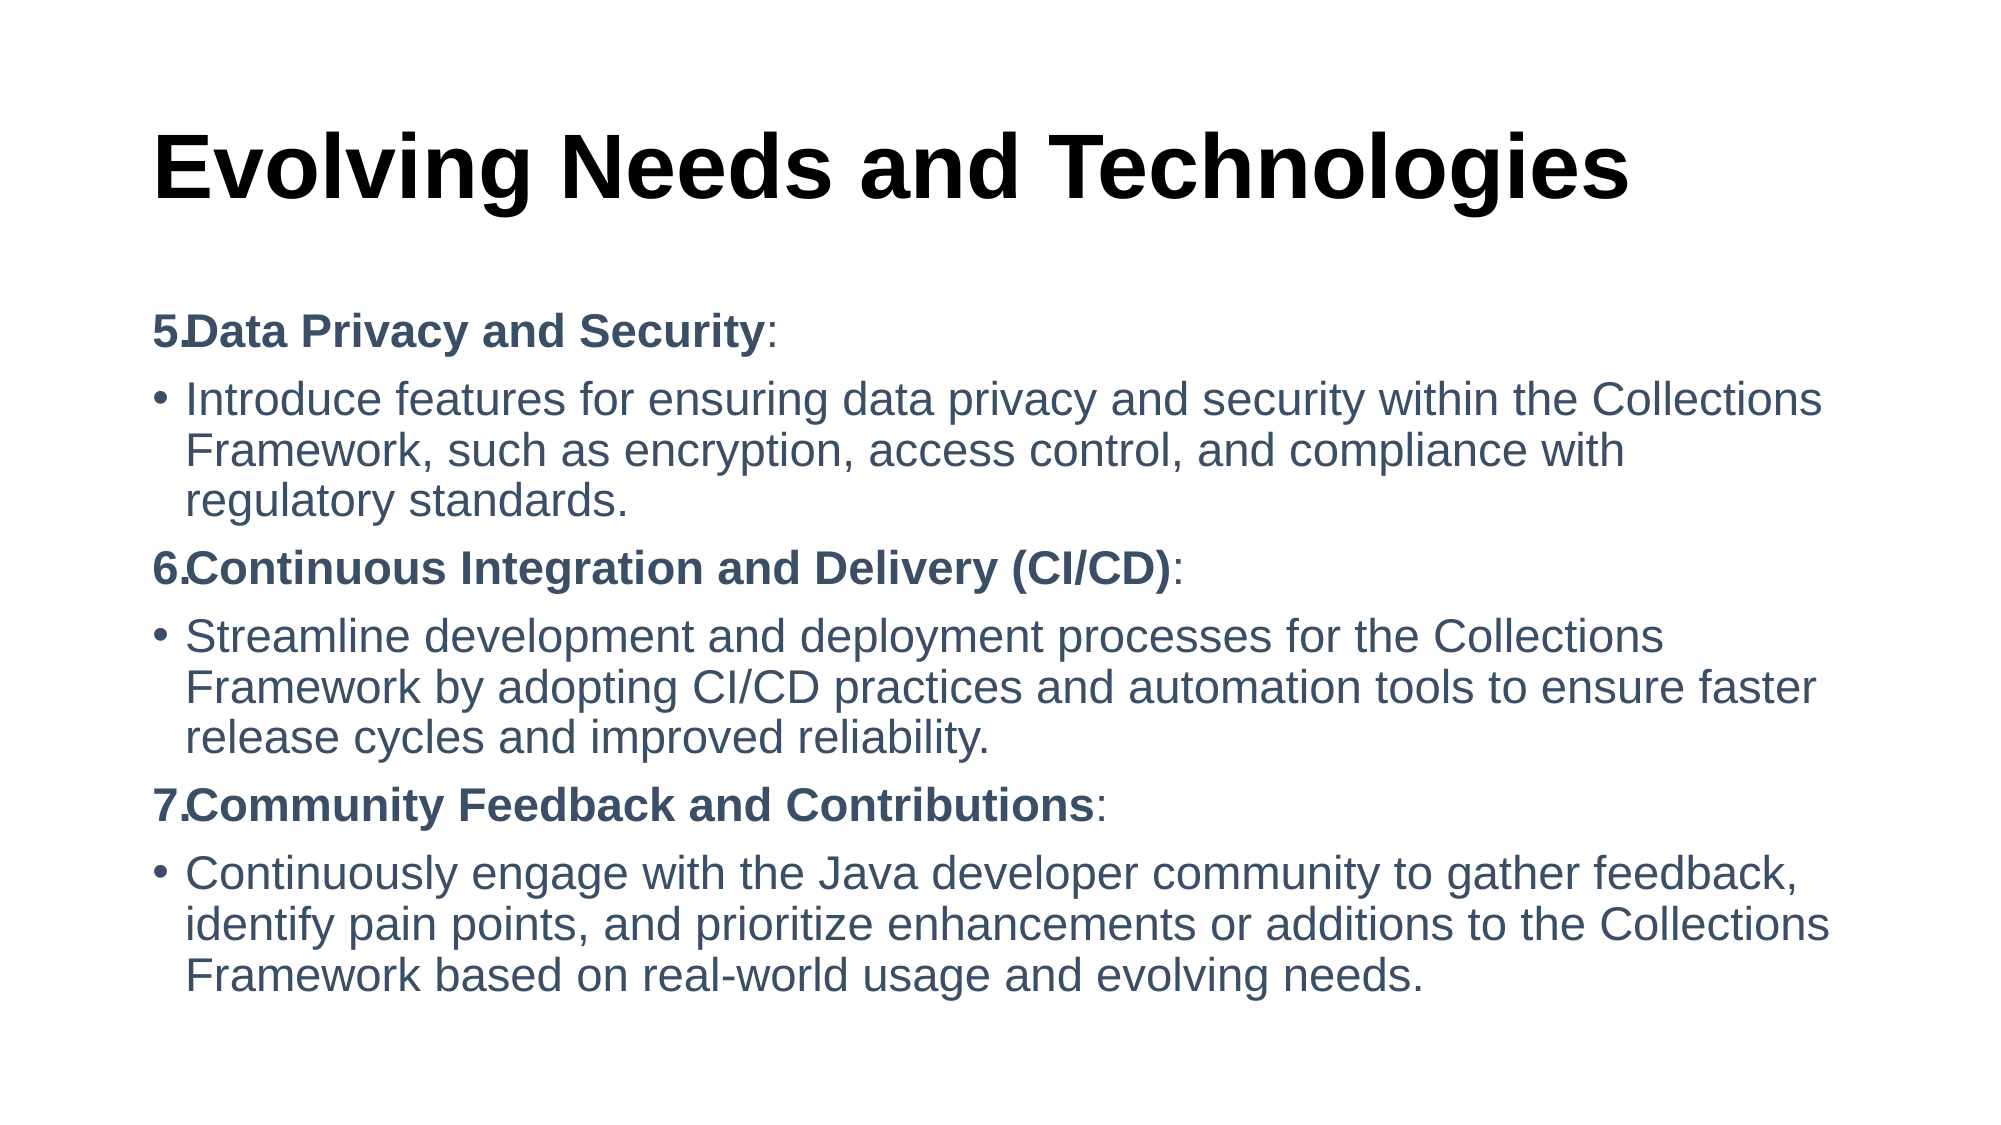

# Evolving Needs and Technologies
Data Privacy and Security:
Introduce features for ensuring data privacy and security within the Collections Framework, such as encryption, access control, and compliance with regulatory standards.
Continuous Integration and Delivery (CI/CD):
Streamline development and deployment processes for the Collections Framework by adopting CI/CD practices and automation tools to ensure faster release cycles and improved reliability.
Community Feedback and Contributions:
Continuously engage with the Java developer community to gather feedback, identify pain points, and prioritize enhancements or additions to the Collections Framework based on real-world usage and evolving needs.